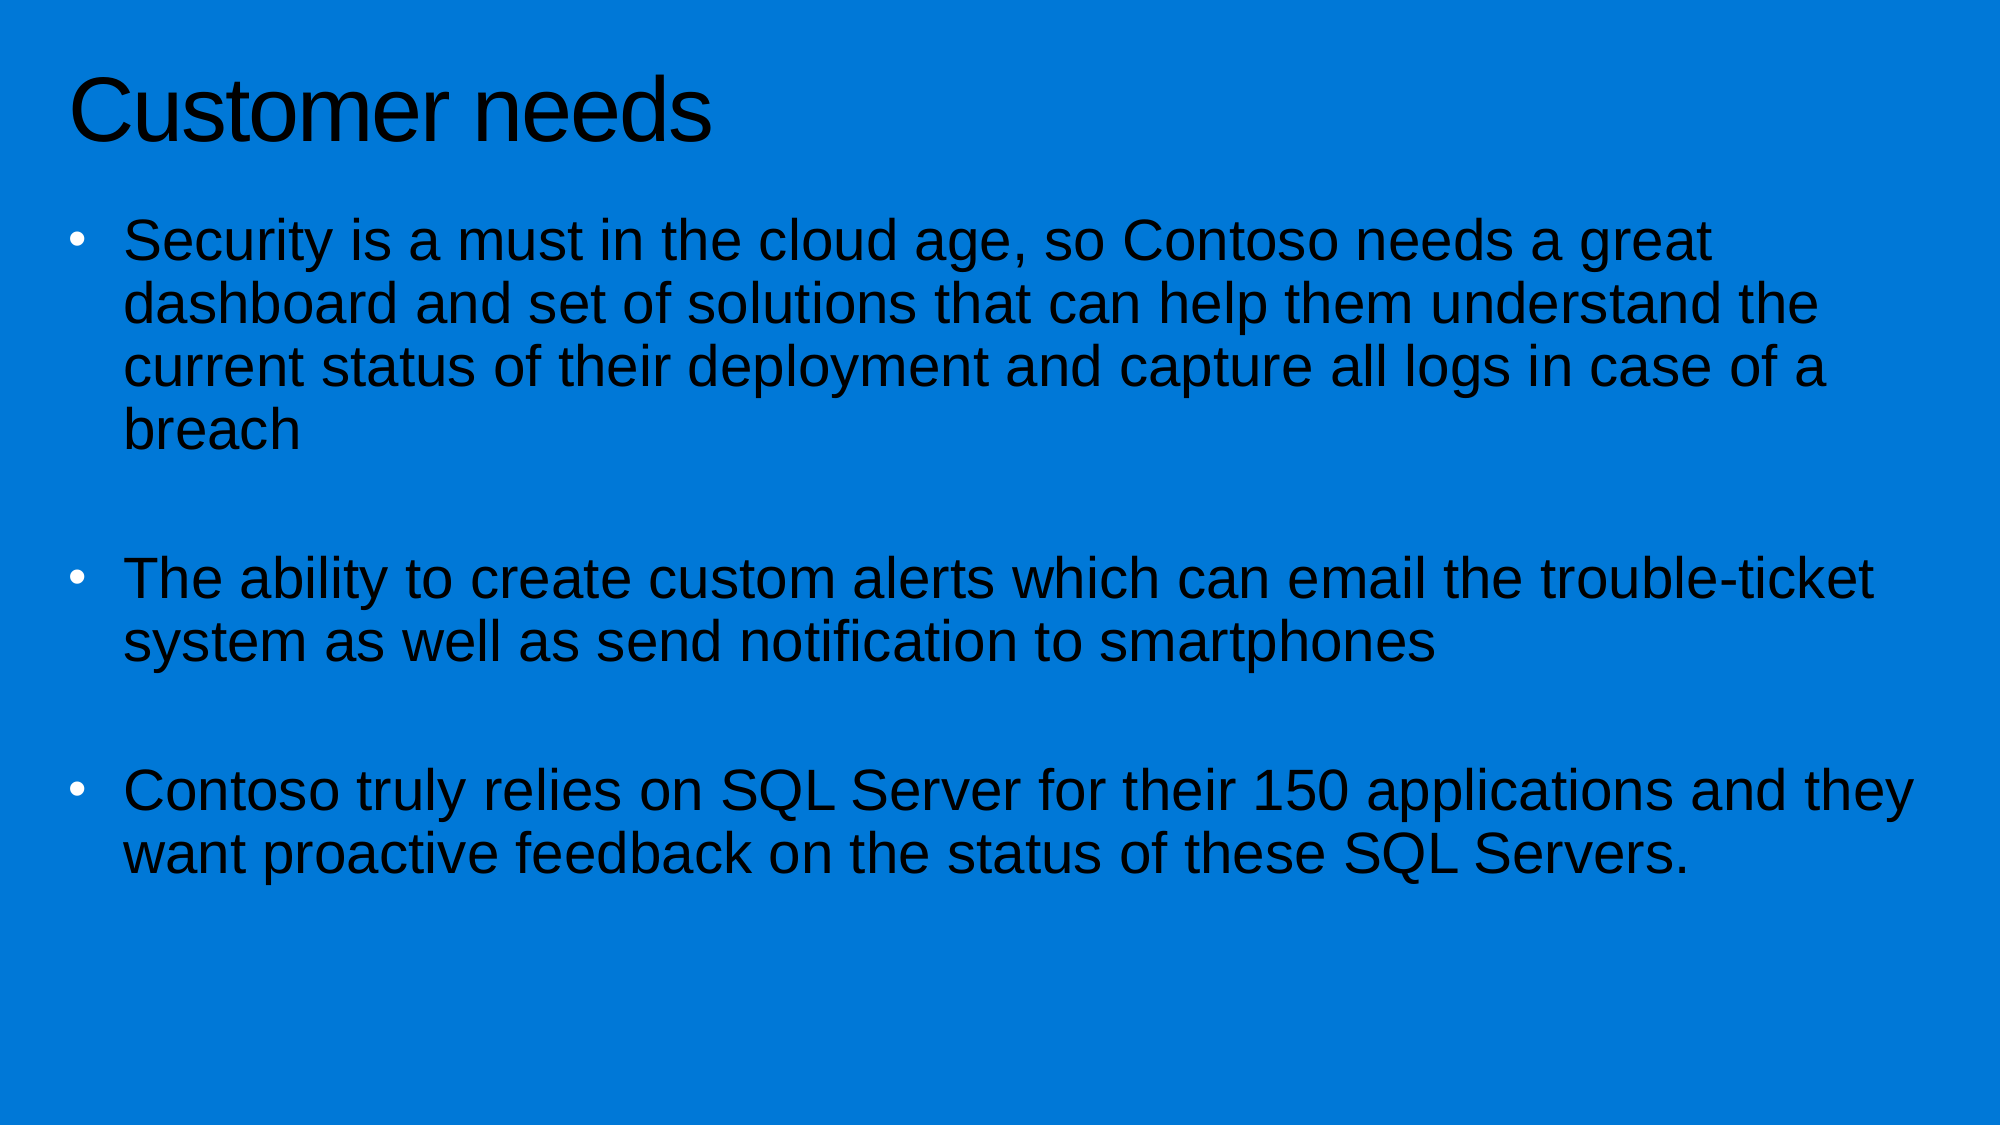

# Customer needs
Security is a must in the cloud age, so Contoso needs a great dashboard and set of solutions that can help them understand the current status of their deployment and capture all logs in case of a breach

The ability to create custom alerts which can email the trouble-ticket system as well as send notification to smartphones

Contoso truly relies on SQL Server for their 150 applications and they want proactive feedback on the status of these SQL Servers.